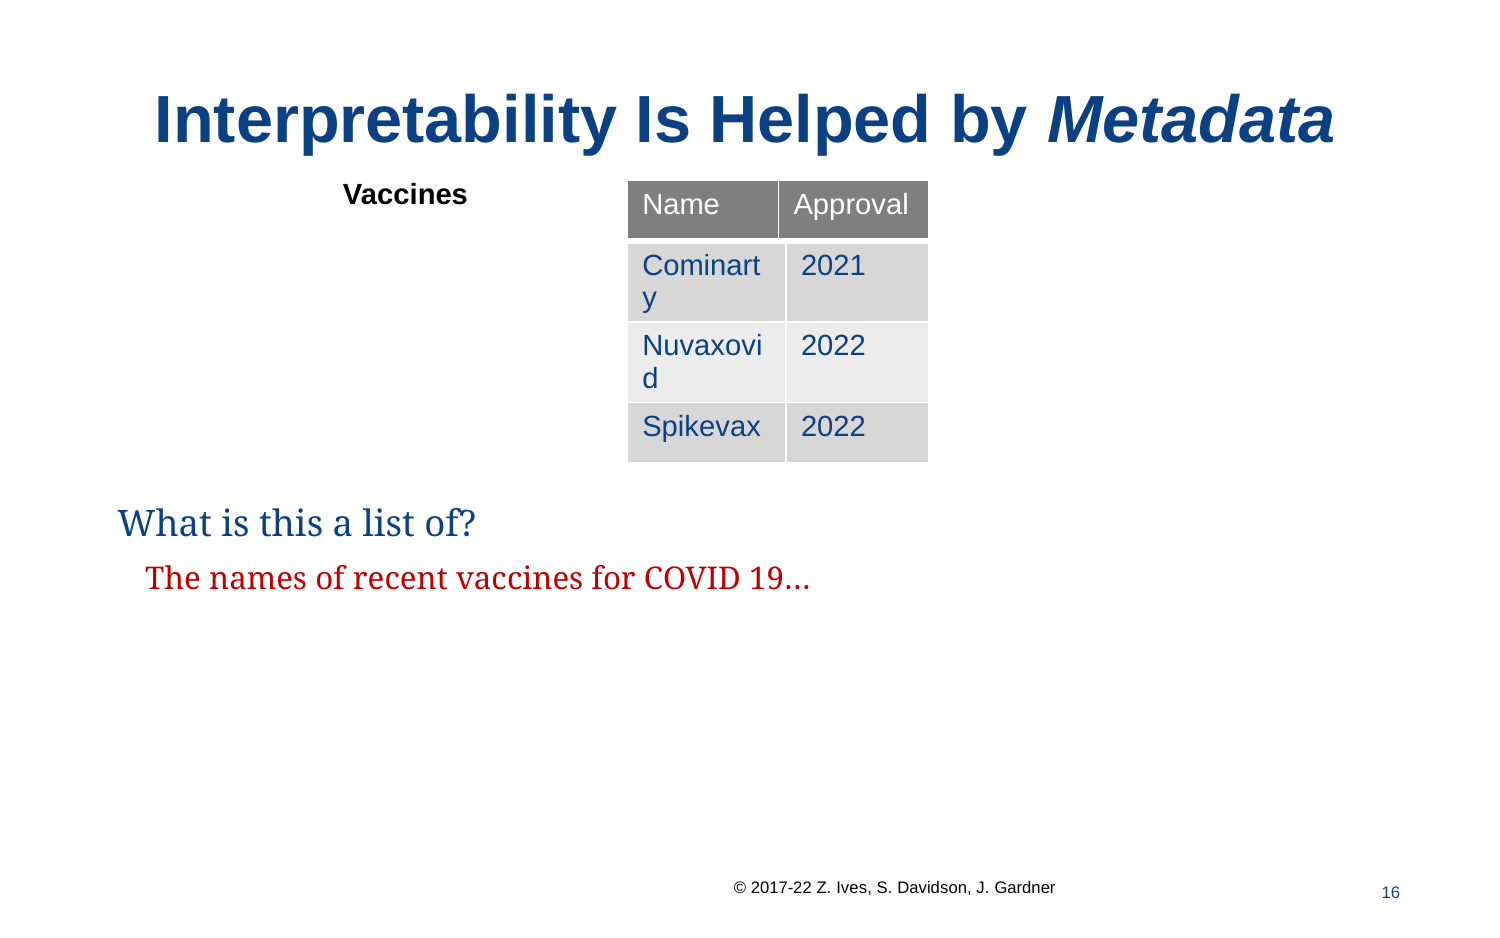

# Interpretability Is Helped by Metadata
Vaccines
| Name | Approval |
| --- | --- |
| Cominarty | 2021 |
| --- | --- |
| Nuvaxovid | 2022 |
| Spikevax | 2022 |
What is this a list of?
The names of recent vaccines for COVID 19…
16